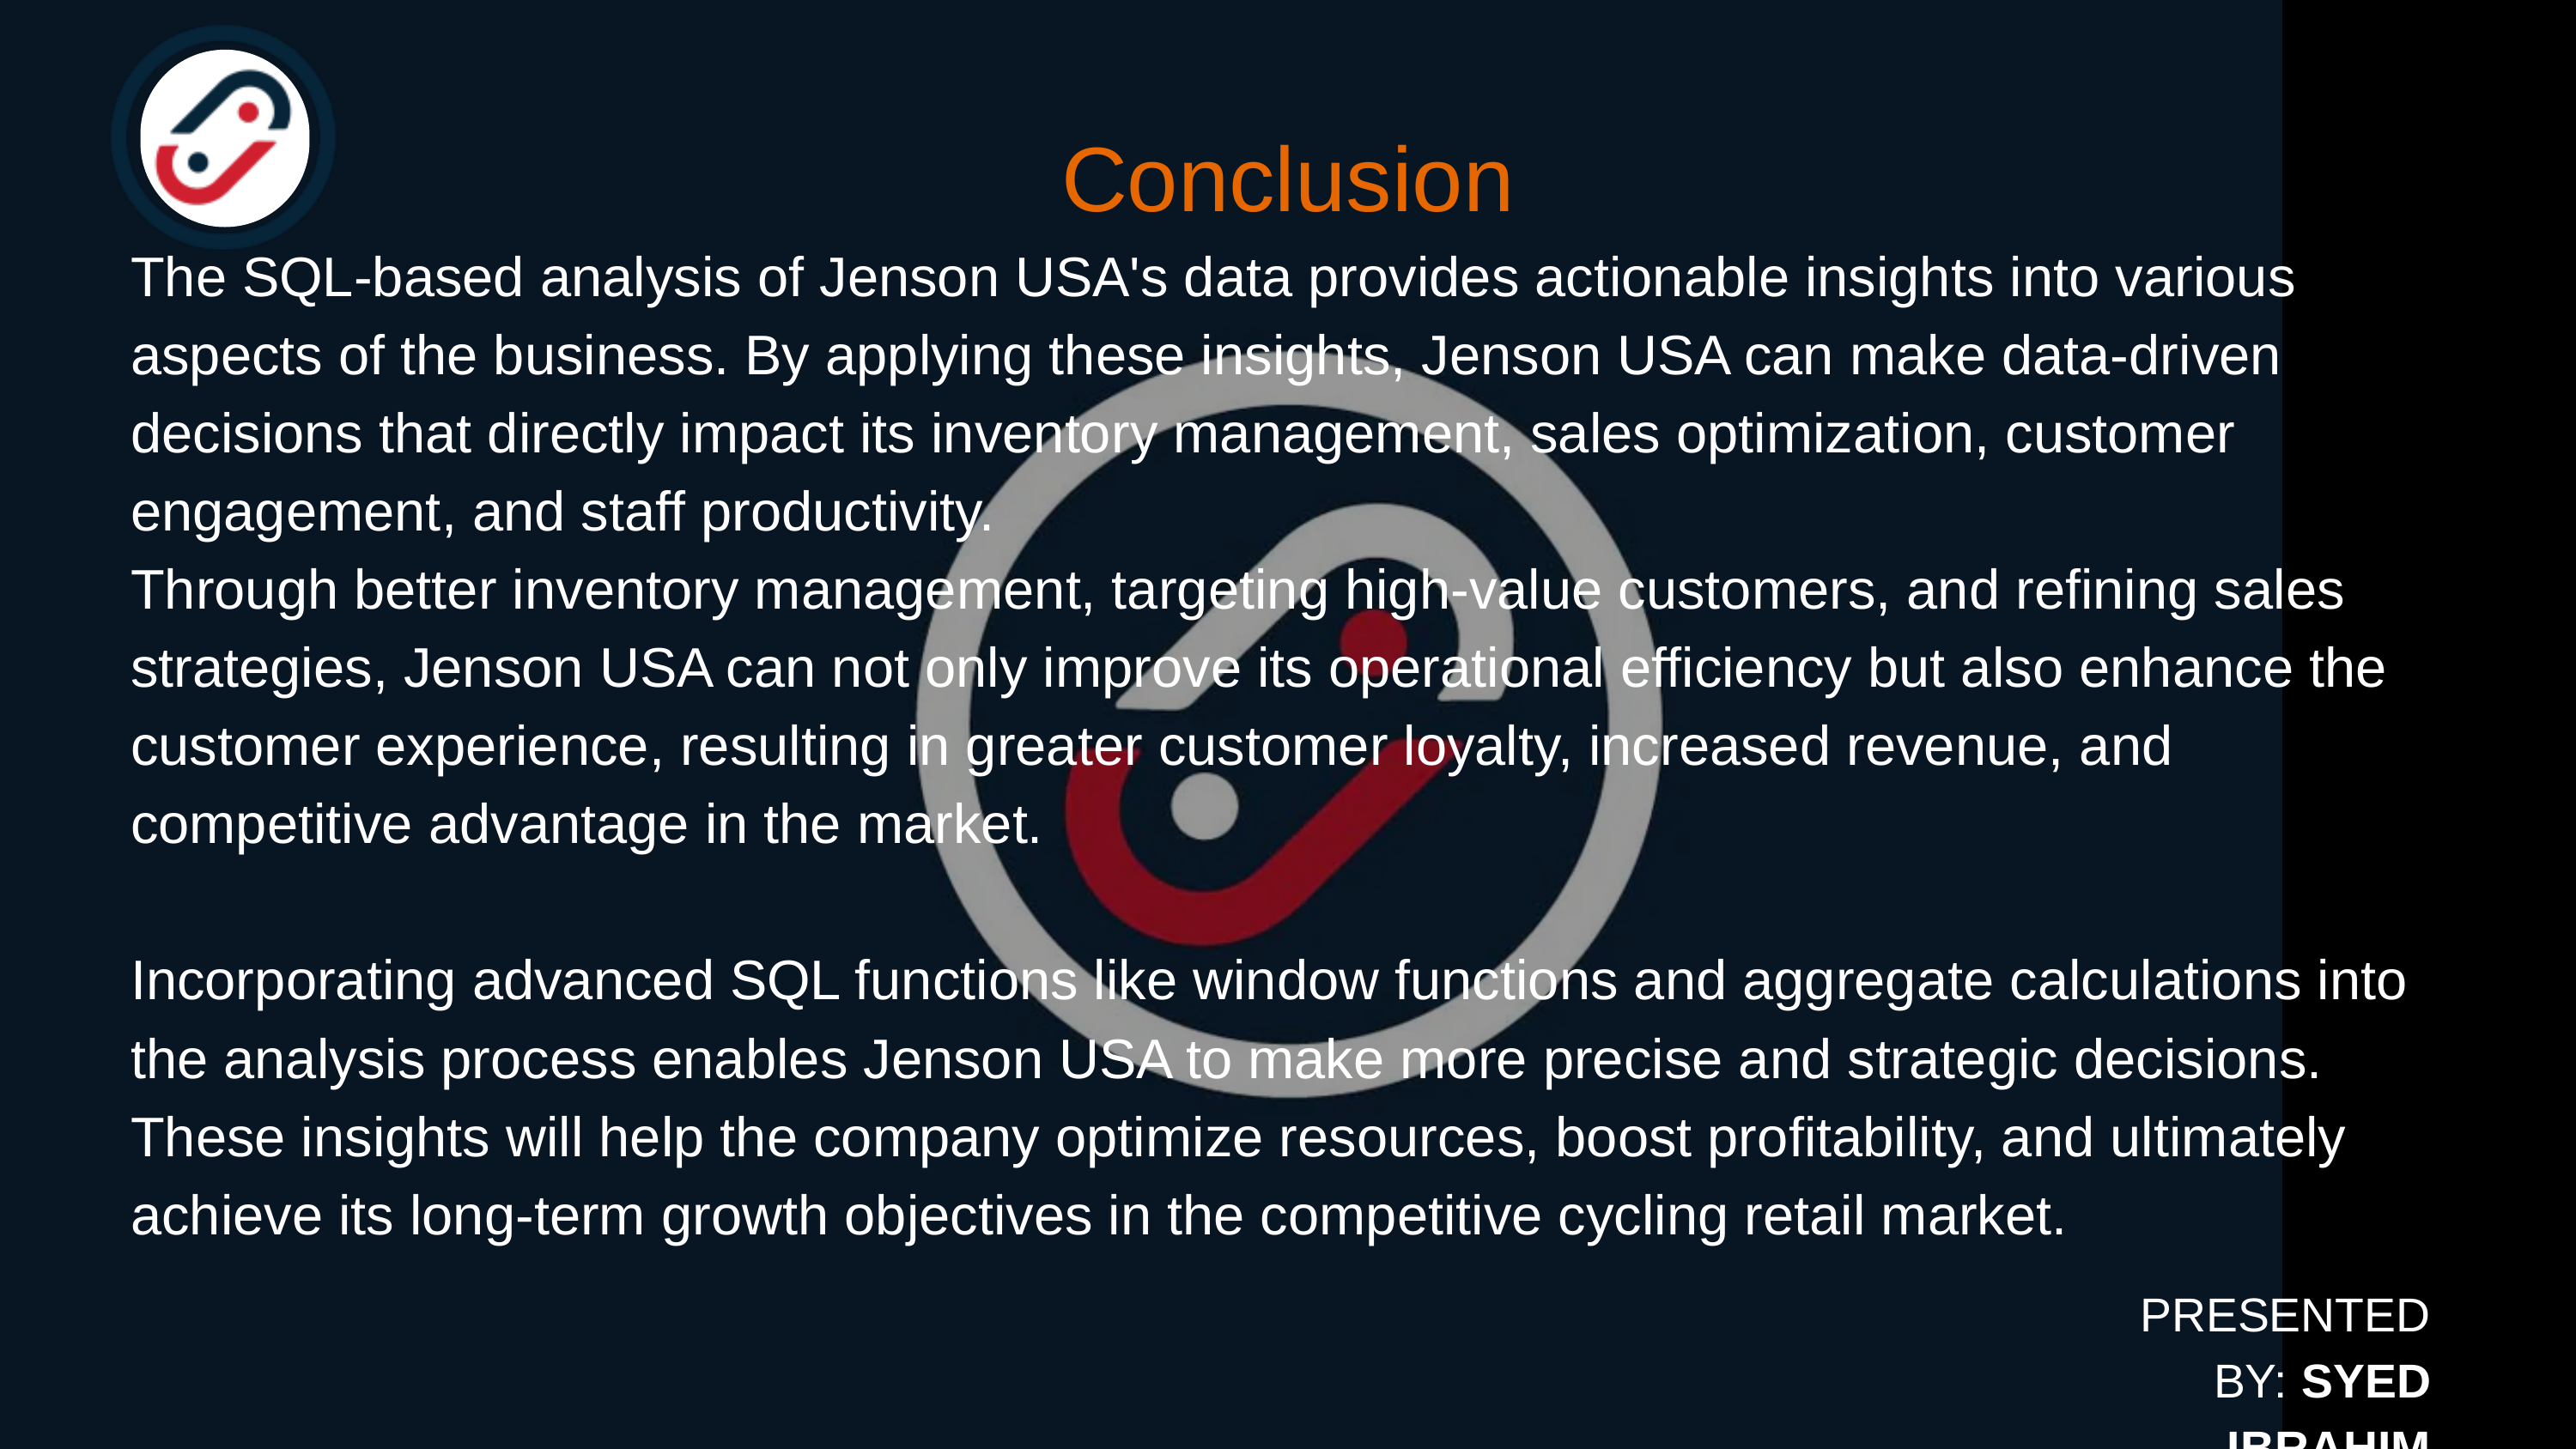

Conclusion
The SQL-based analysis of Jenson USA's data provides actionable insights into various aspects of the business. By applying these insights, Jenson USA can make data-driven decisions that directly impact its inventory management, sales optimization, customer engagement, and staff productivity.
Through better inventory management, targeting high-value customers, and refining sales strategies, Jenson USA can not only improve its operational efficiency but also enhance the customer experience, resulting in greater customer loyalty, increased revenue, and competitive advantage in the market.

Incorporating advanced SQL functions like window functions and aggregate calculations into the analysis process enables Jenson USA to make more precise and strategic decisions. These insights will help the company optimize resources, boost profitability, and ultimately achieve its long-term growth objectives in the competitive cycling retail market.

PRESENTED BY: SYED IBRAHIM